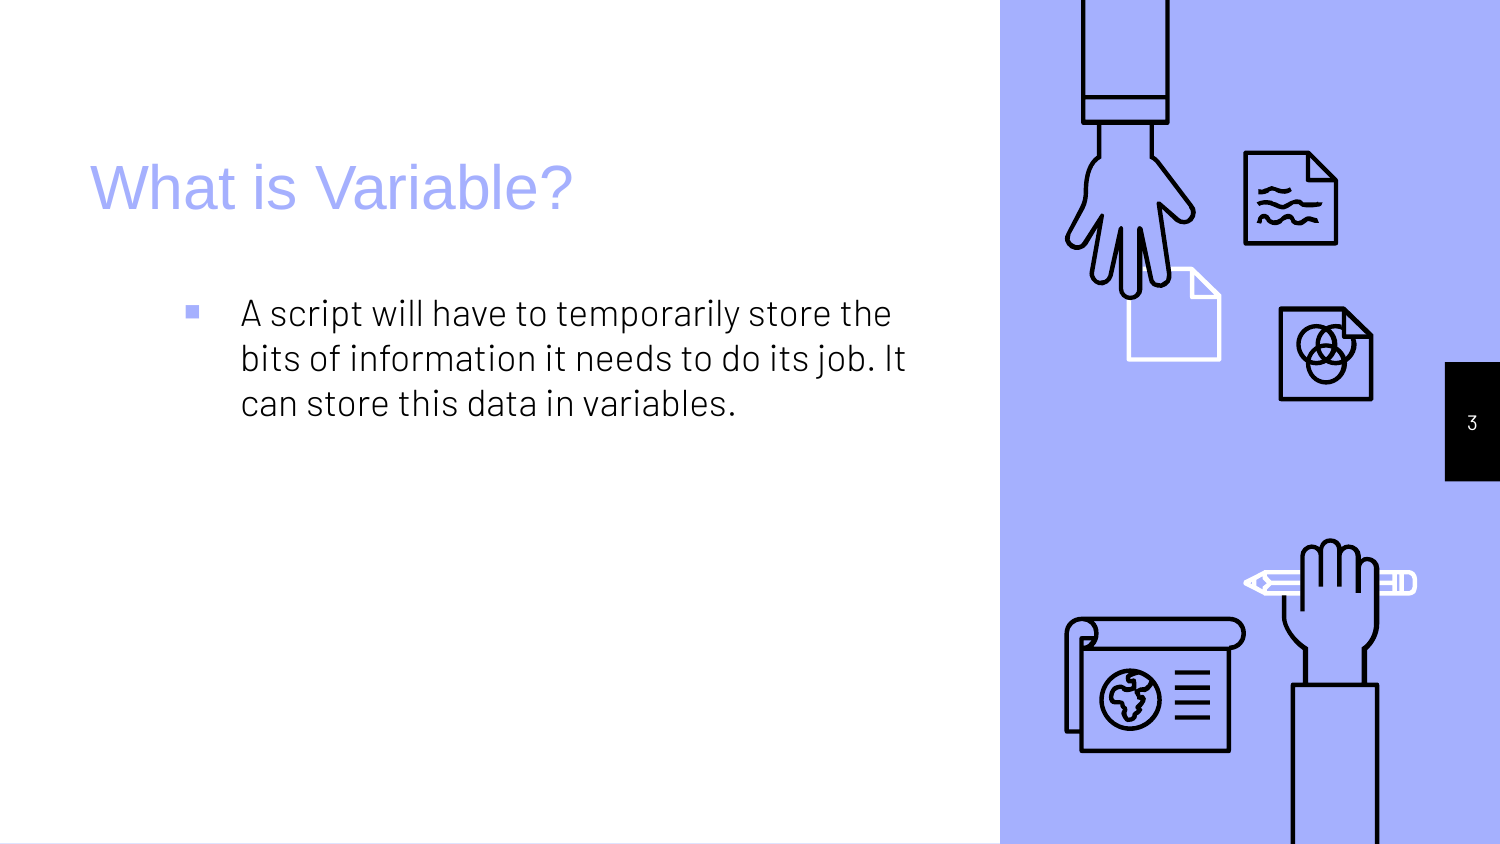

# What is Variable?
﻿A script will have to temporarily store the bits of information it needs to do its job. It can store this data in variables.
3